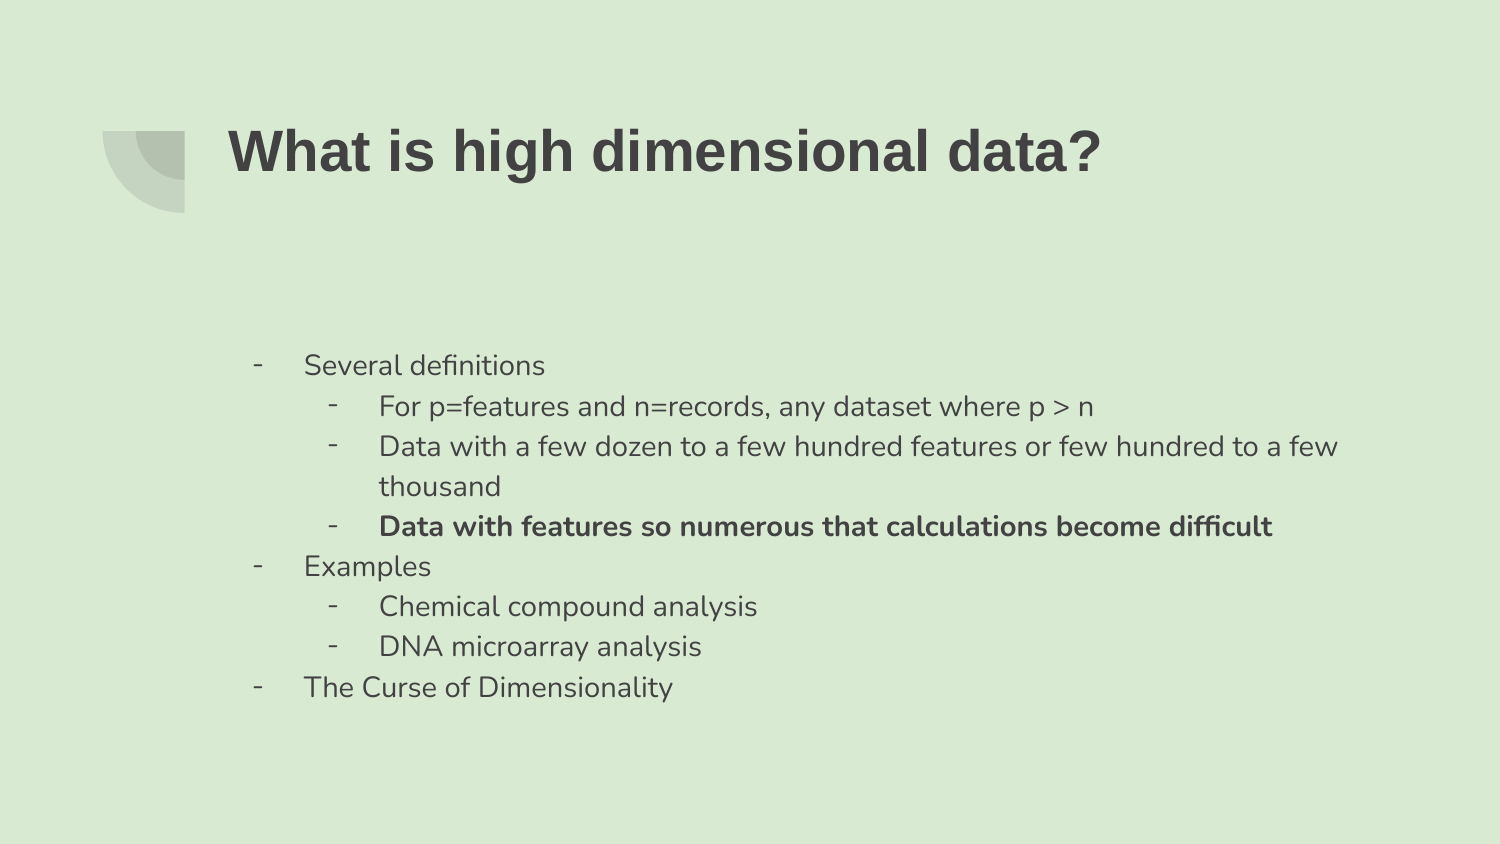

# What is high dimensional data?
Several definitions
For p=features and n=records, any dataset where p > n
Data with a few dozen to a few hundred features or few hundred to a few thousand
Data with features so numerous that calculations become difficult
Examples
Chemical compound analysis
DNA microarray analysis
The Curse of Dimensionality